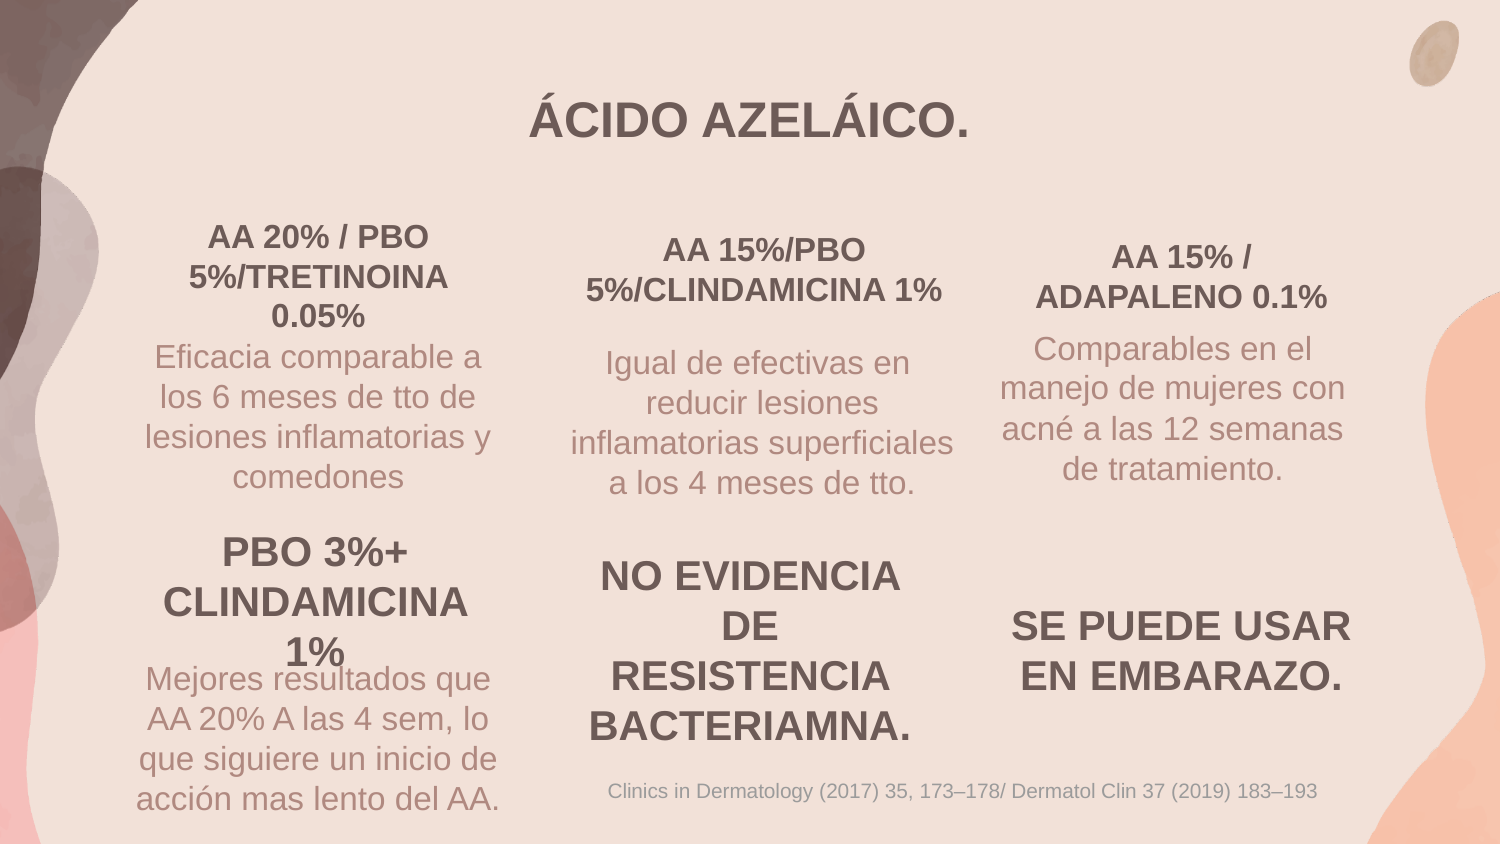

# ÁCIDO AZELÁICO.
AA 15%/PBO 5%/CLINDAMICINA 1%
AA 20% / PBO 5%/TRETINOINA 0.05%
AA 15% / ADAPALENO 0.1%
Comparables en el manejo de mujeres con acné a las 12 semanas de tratamiento.
Eficacia comparable a los 6 meses de tto de lesiones inflamatorias y comedones
Igual de efectivas en  reducir lesiones inflamatorias superficiales a los 4 meses de tto.
PBO 3%+ CLINDAMICINA 1%
NO EVIDENCIA DE RESISTENCIA BACTERIAMNA.
SE PUEDE USAR EN EMBARAZO.
Mejores resultados que AA 20% A las 4 sem, lo que siguiere un inicio de acción mas lento del AA.
Clinics in Dermatology (2017) 35, 173–178/ Dermatol Clin 37 (2019) 183–193